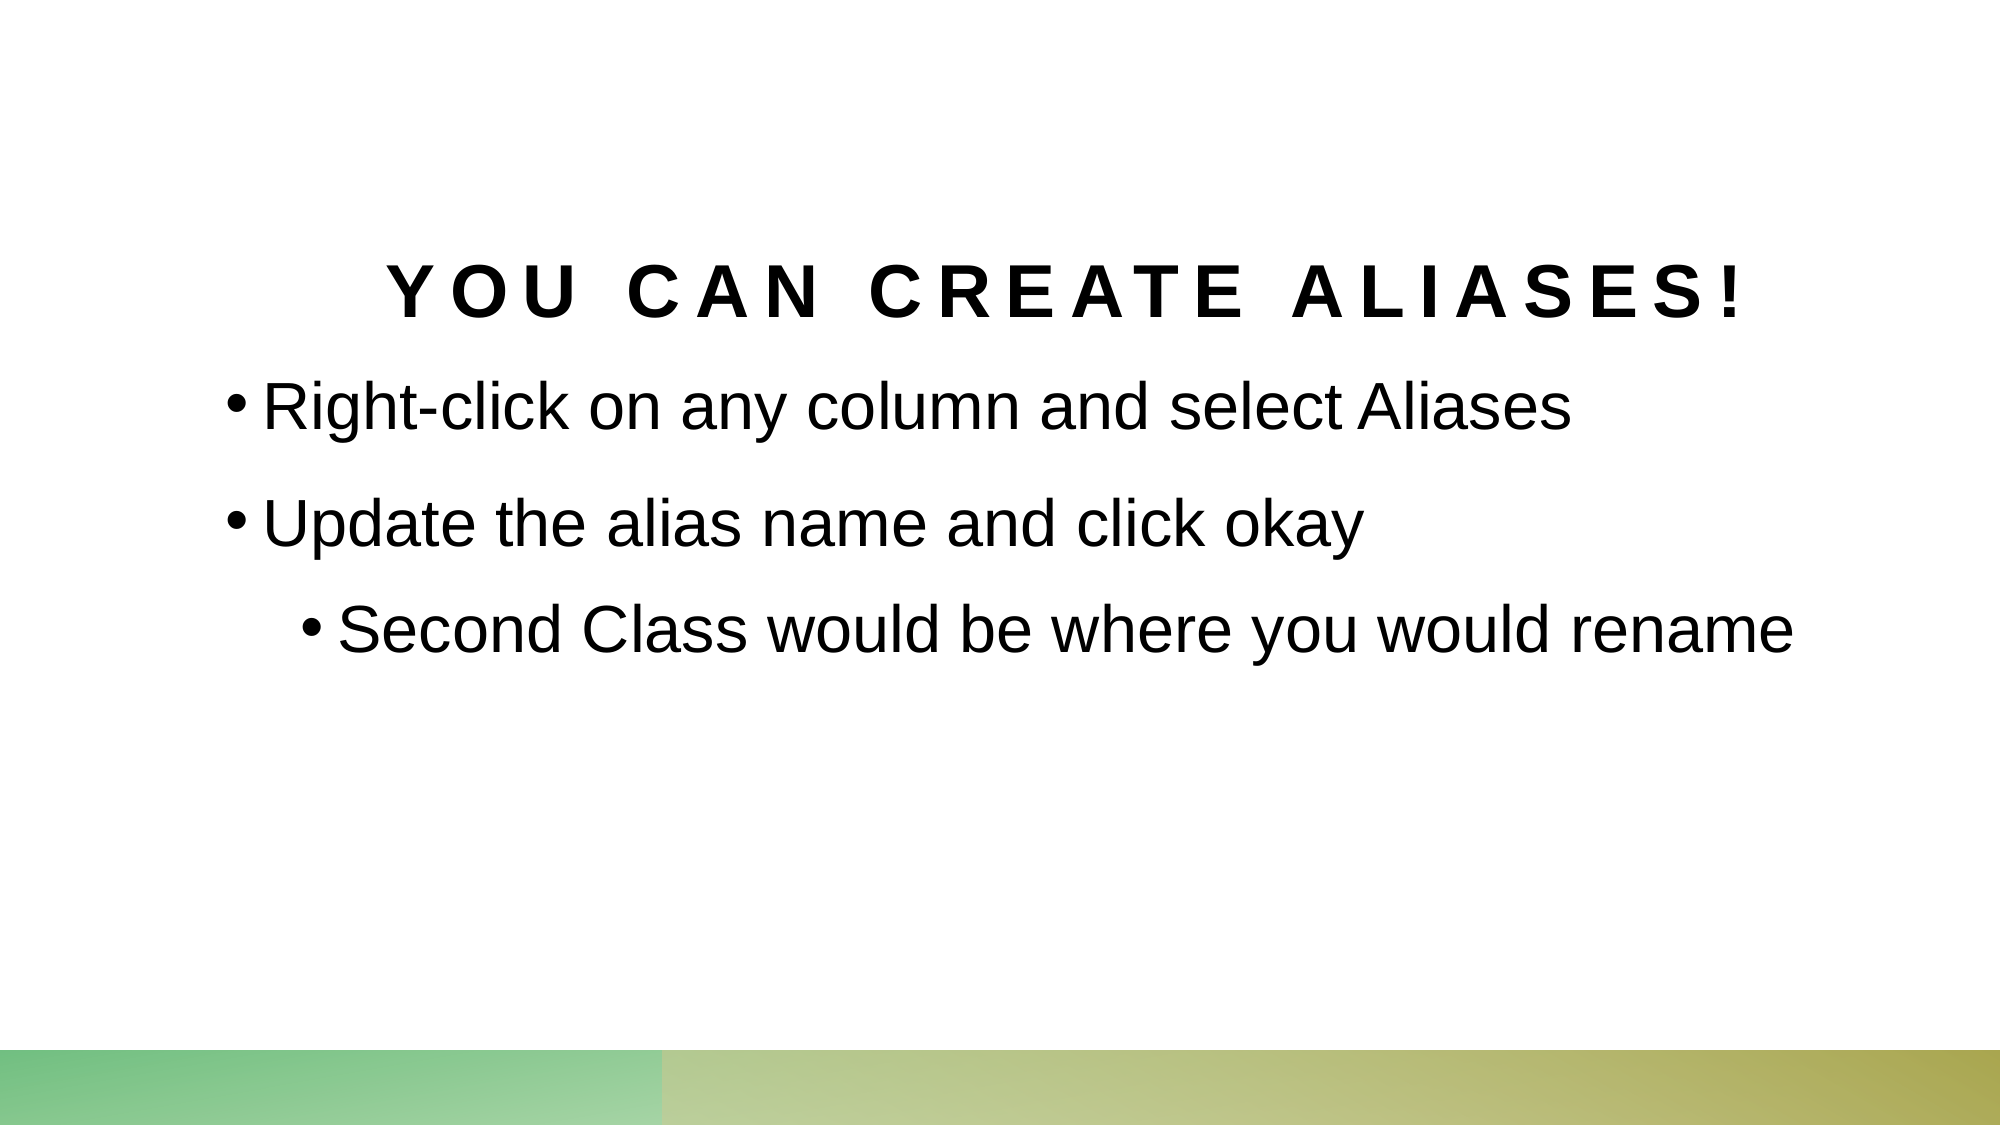

# You can create aliases!
Right-click on any column and select Aliases
Update the alias name and click okay
Second Class would be where you would rename